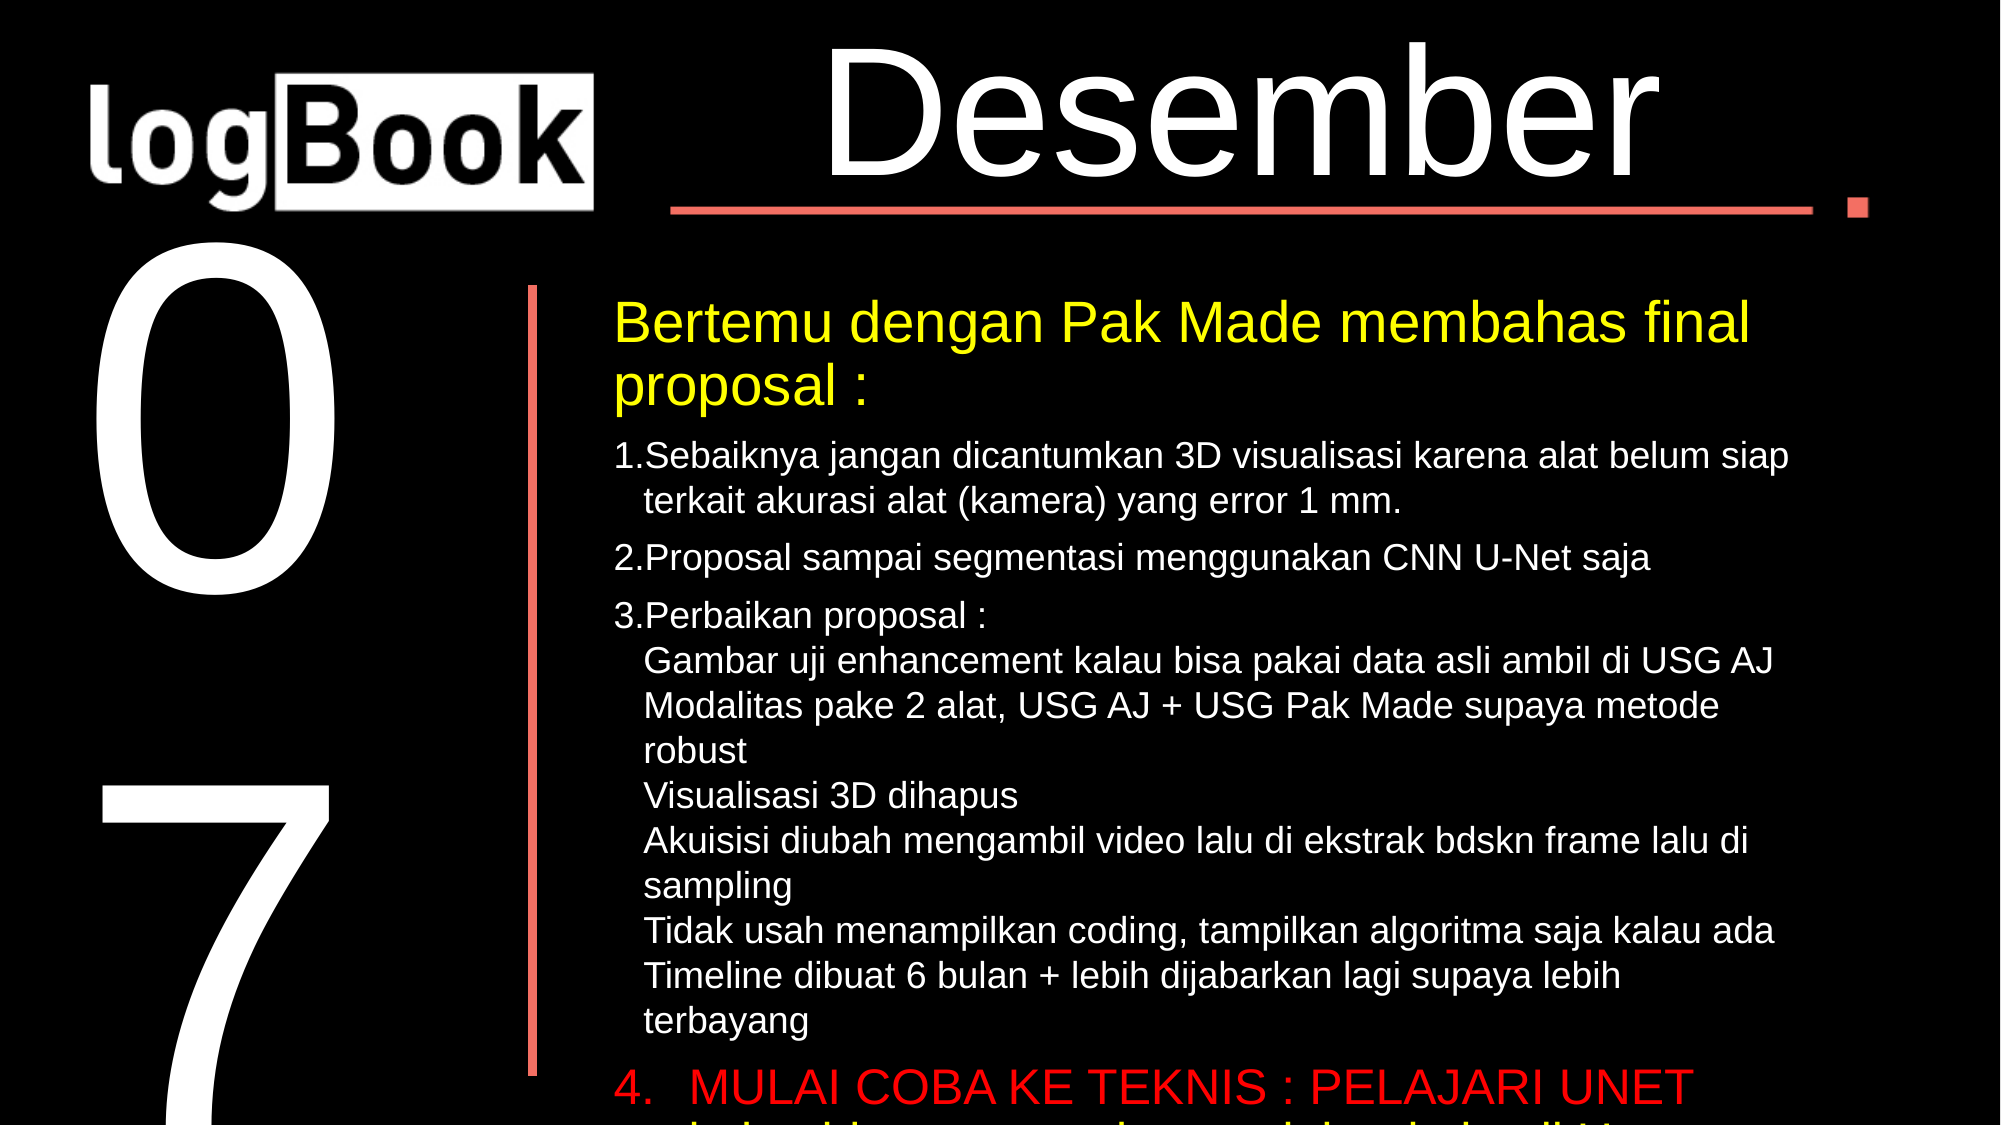

Desember
07
Bertemu dengan Pak Made membahas final proposal :
Sebaiknya jangan dicantumkan 3D visualisasi karena alat belum siap terkait akurasi alat (kamera) yang error 1 mm.
Proposal sampai segmentasi menggunakan CNN U-Net saja
Perbaikan proposal :
Gambar uji enhancement kalau bisa pakai data asli ambil di USG AJ
Modalitas pake 2 alat, USG AJ + USG Pak Made supaya metode robust
Visualisasi 3D dihapus
Akuisisi diubah mengambil video lalu di ekstrak bdskn frame lalu di sampling
Tidak usah menampilkan coding, tampilkan algoritma saja kalau ada
Timeline dibuat 6 bulan + lebih dijabarkan lagi supaya lebih terbayang
MULAI COBA KE TEKNIS : PELAJARI UNET kalau bisa pas seminar sudah ada hasil Unet awal walaupun belum sempurna dalam bentuk semantic